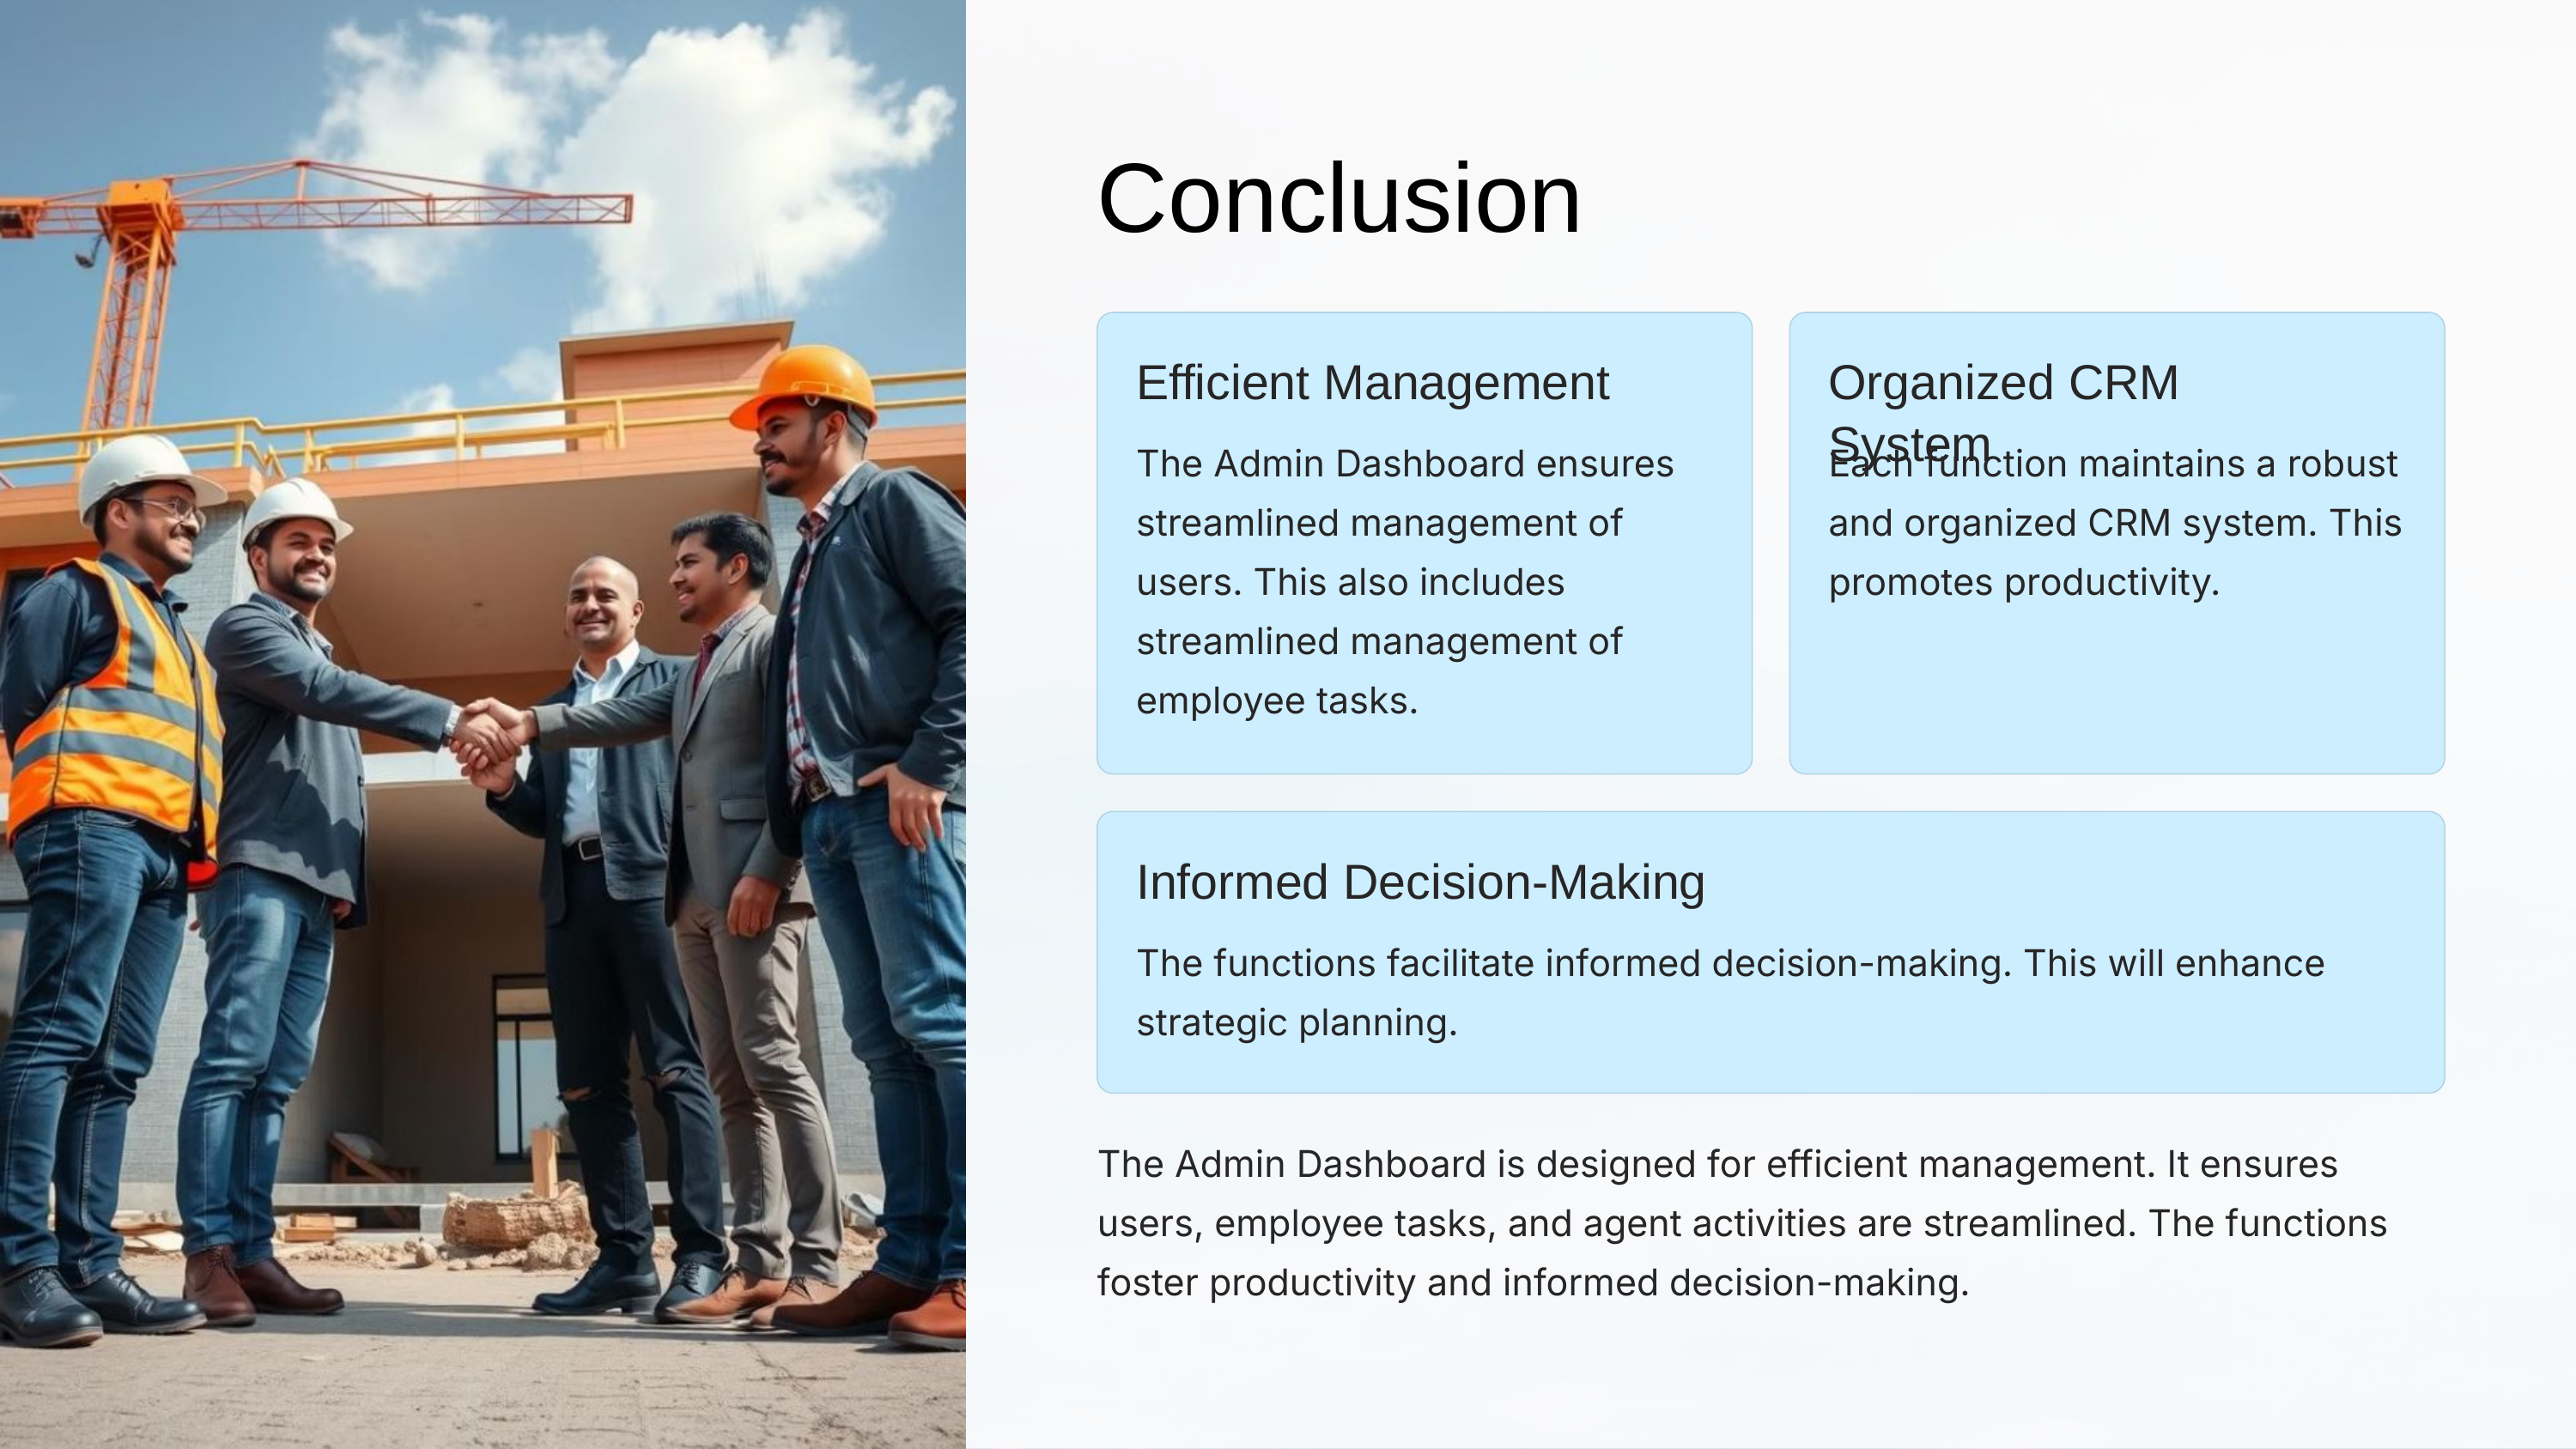

Conclusion

Efficient Management

Organized CRM System

The Admin Dashboard ensures streamlined management of users. This also includes streamlined management of employee tasks.

Each function maintains a robust and organized CRM system. This promotes productivity.

Informed Decision-Making

The functions facilitate informed decision-making. This will enhance strategic planning.

The Admin Dashboard is designed for efficient management. It ensures users, employee tasks, and agent activities are streamlined. The functions foster productivity and informed decision-making.